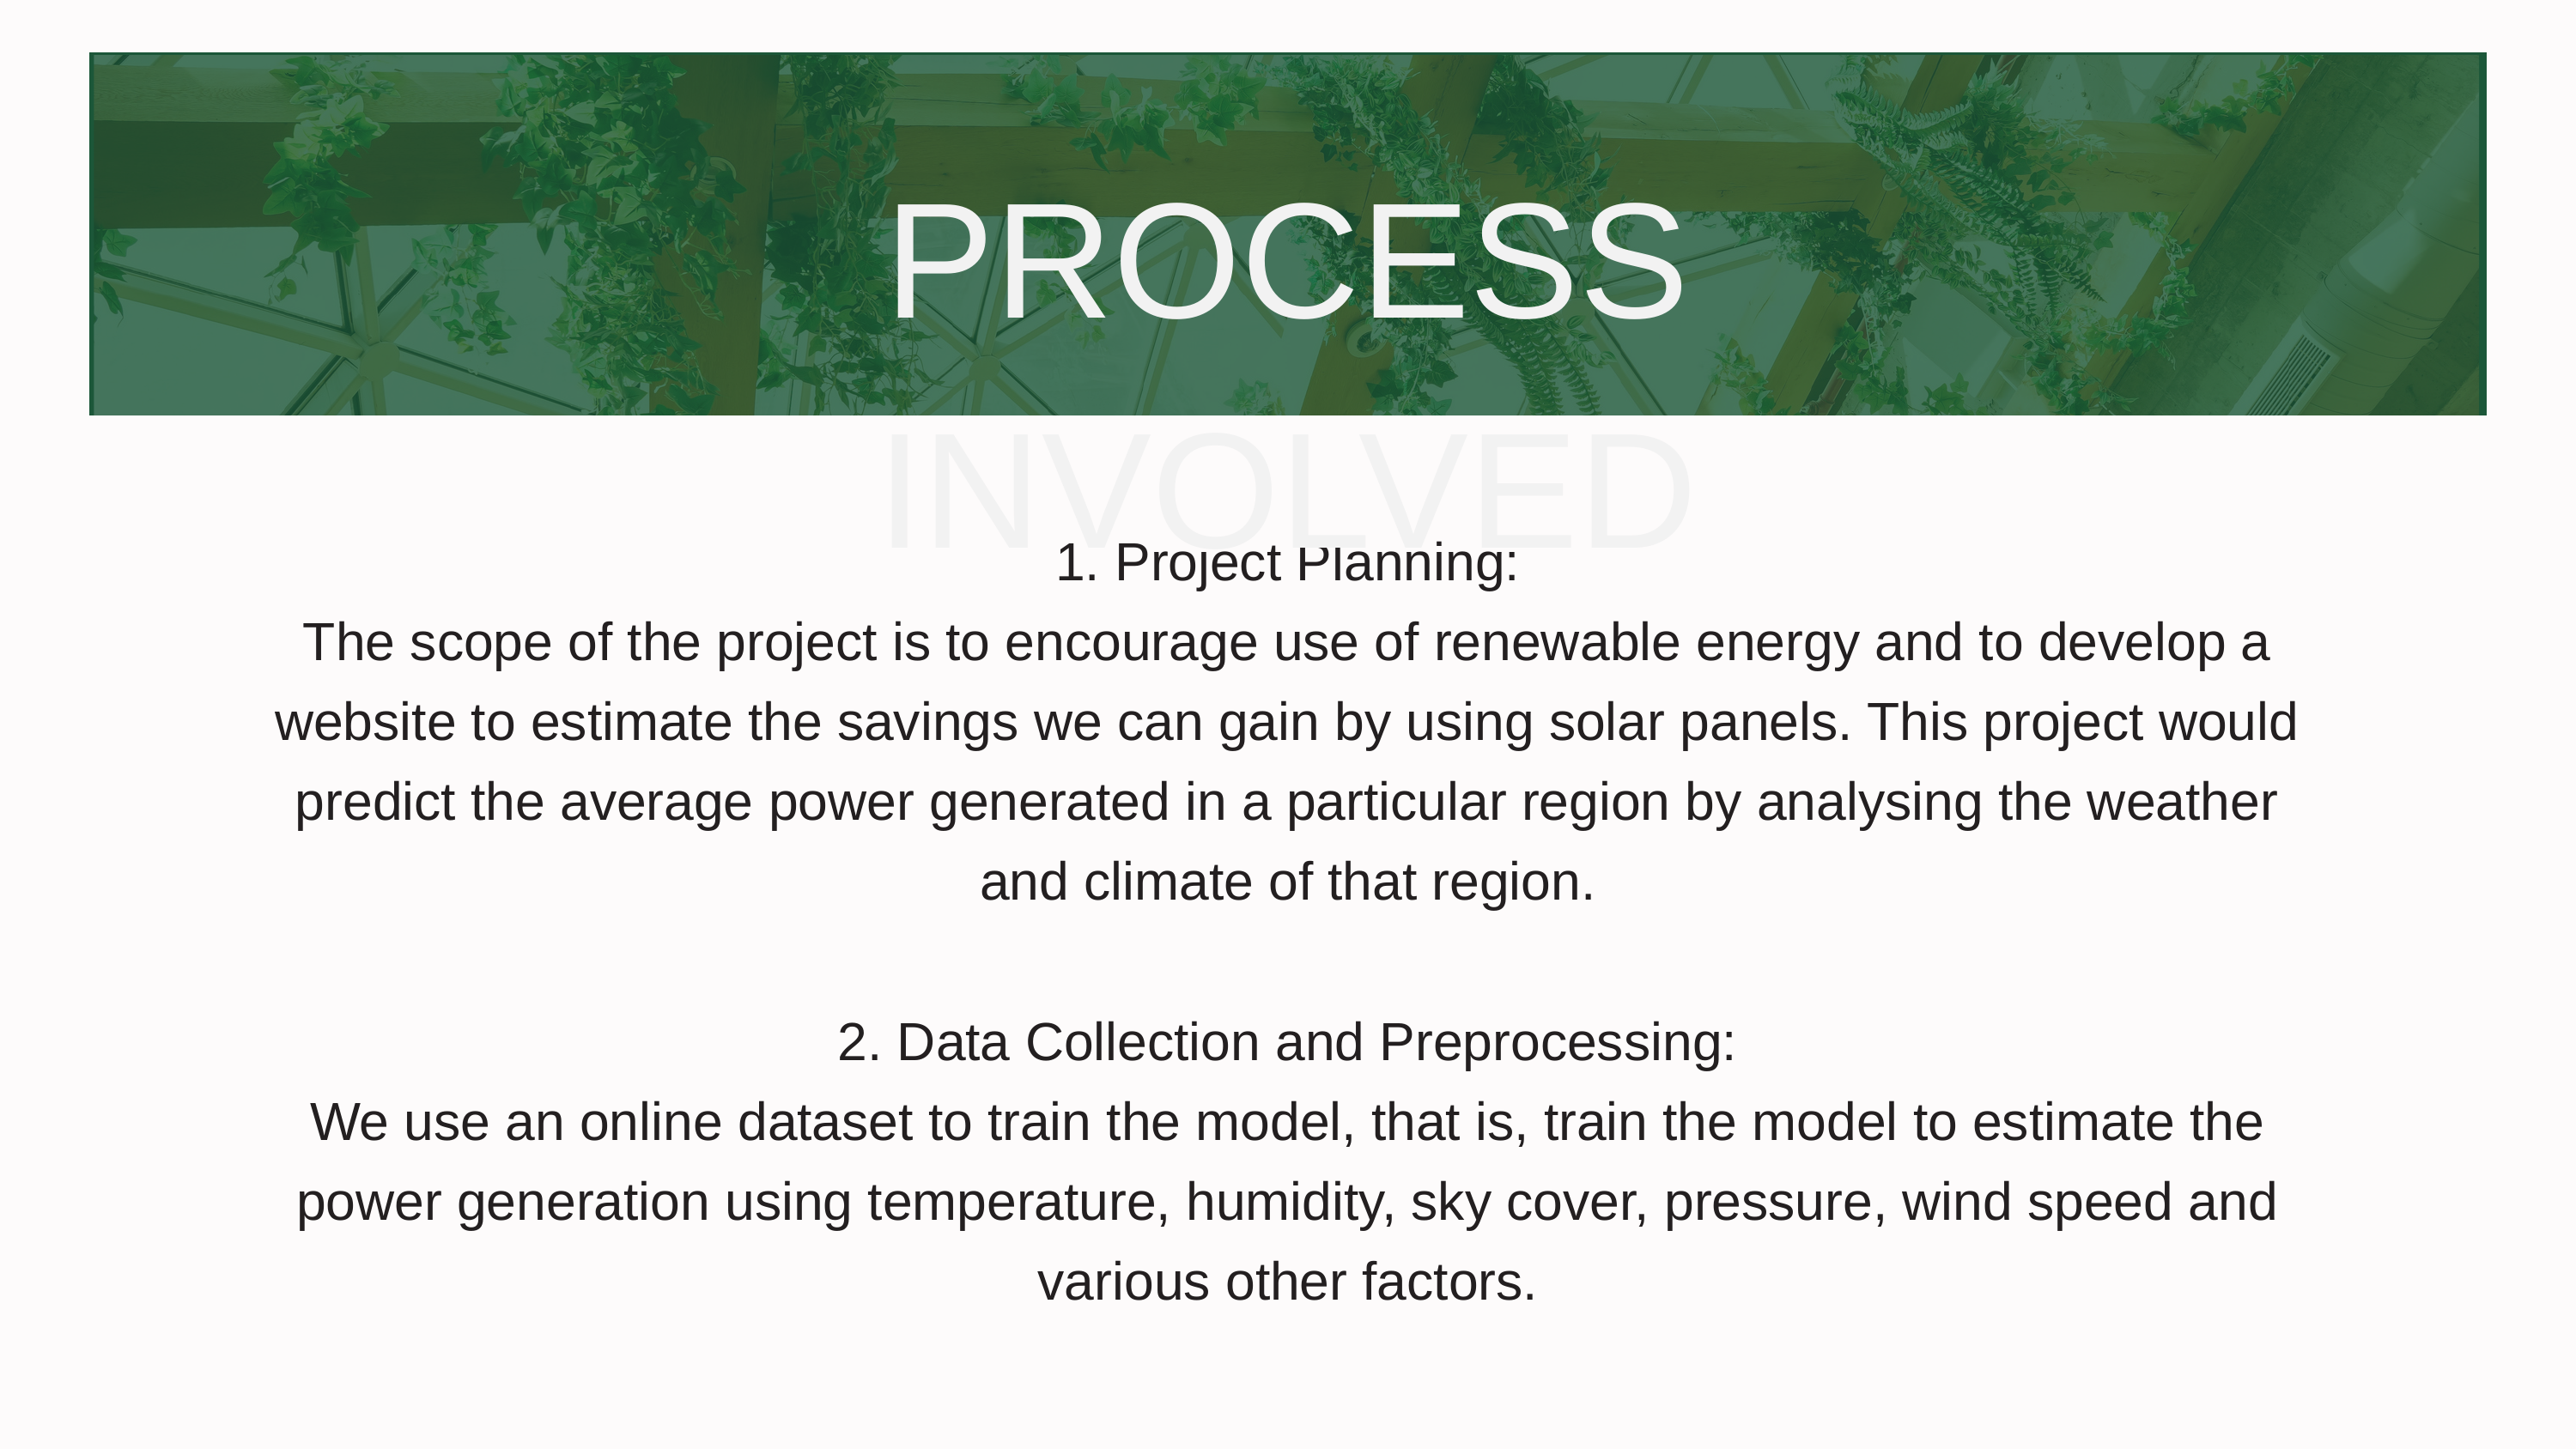

PROCESS INVOLVED
1. Project Planning:
The scope of the project is to encourage use of renewable energy and to develop a website to estimate the savings we can gain by using solar panels. This project would predict the average power generated in a particular region by analysing the weather and climate of that region.

2. Data Collection and Preprocessing:
We use an online dataset to train the model, that is, train the model to estimate the power generation using temperature, humidity, sky cover, pressure, wind speed and various other factors.